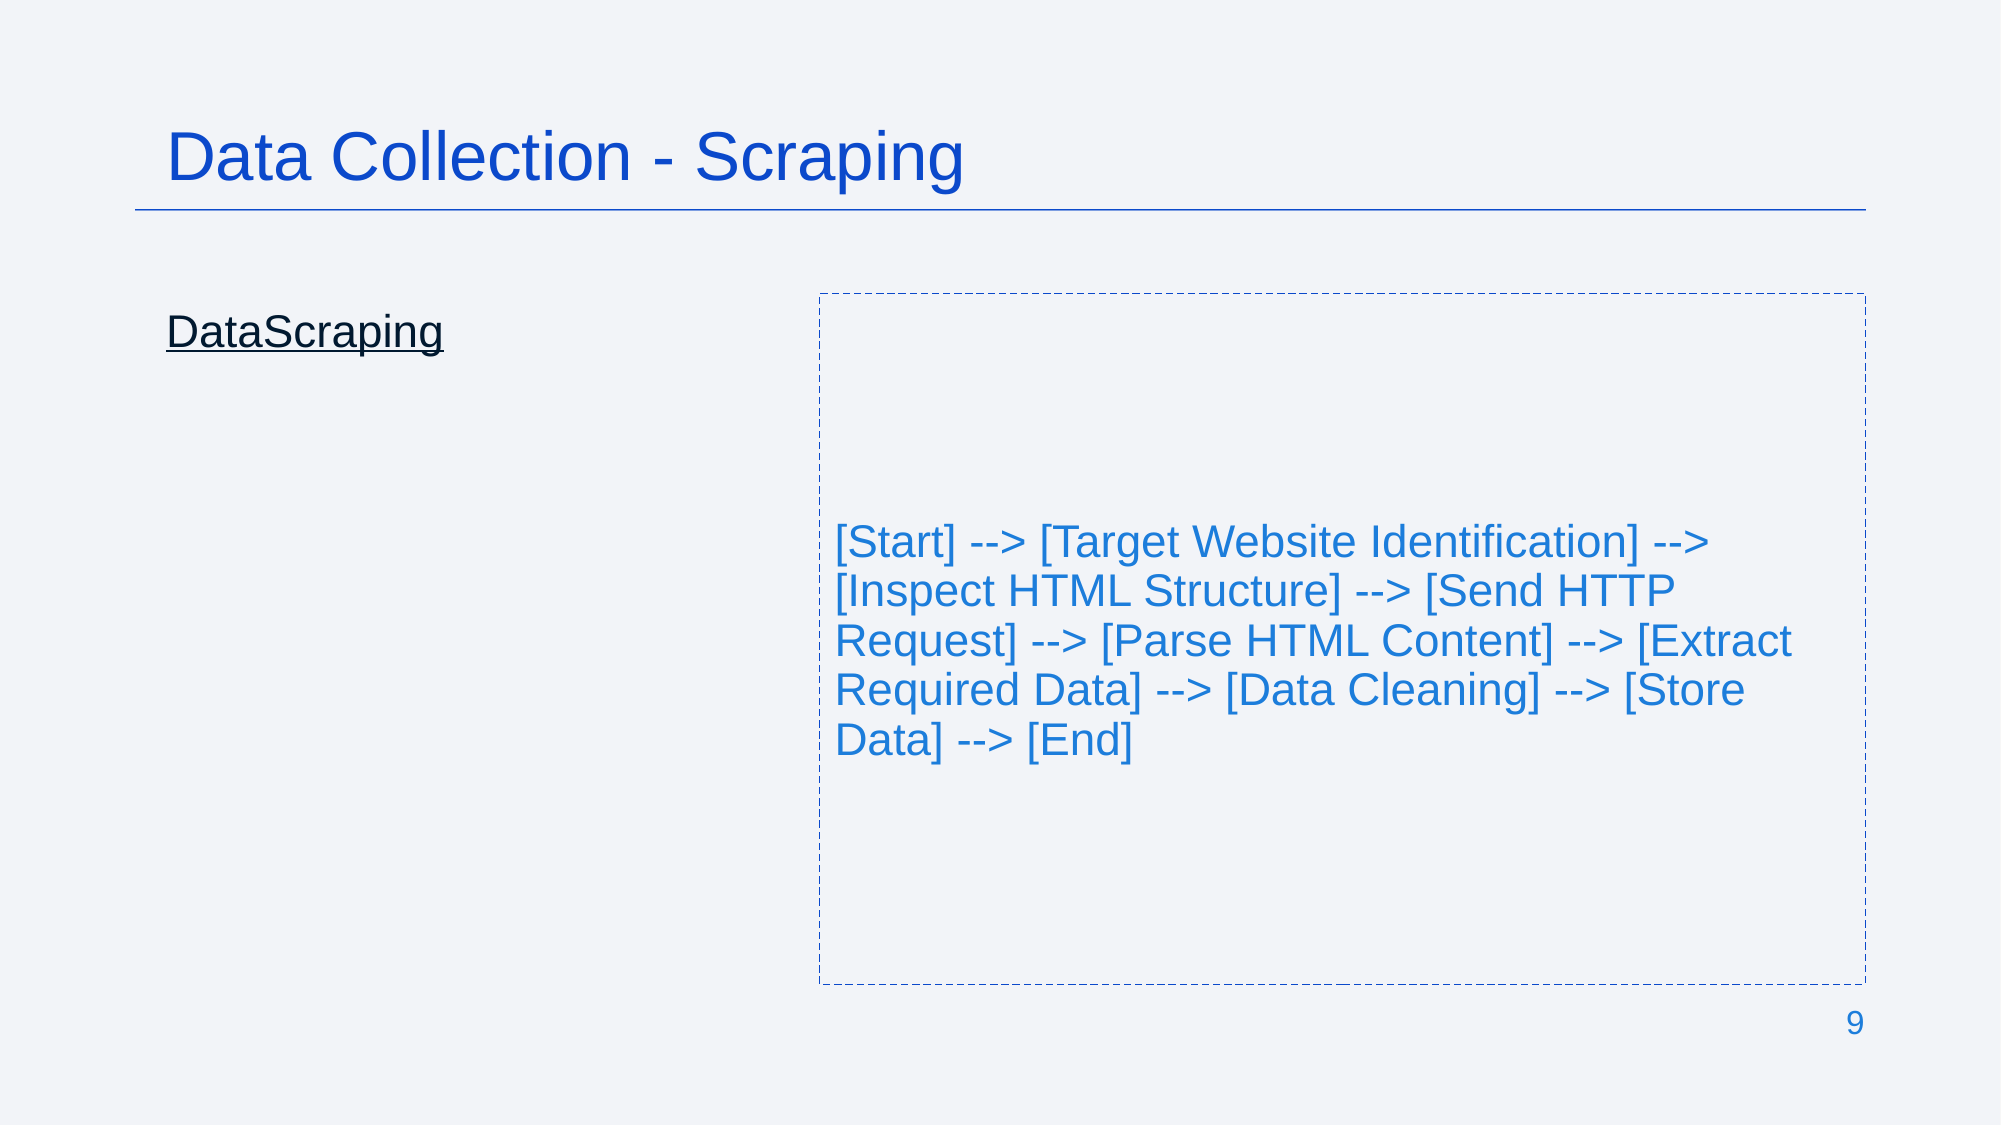

Data Collection - Scraping
DataScraping

[Start] --> [Target Website Identification] --> [Inspect HTML Structure] --> [Send HTTP Request] --> [Parse HTML Content] --> [Extract Required Data] --> [Data Cleaning] --> [Store Data] --> [End]
9